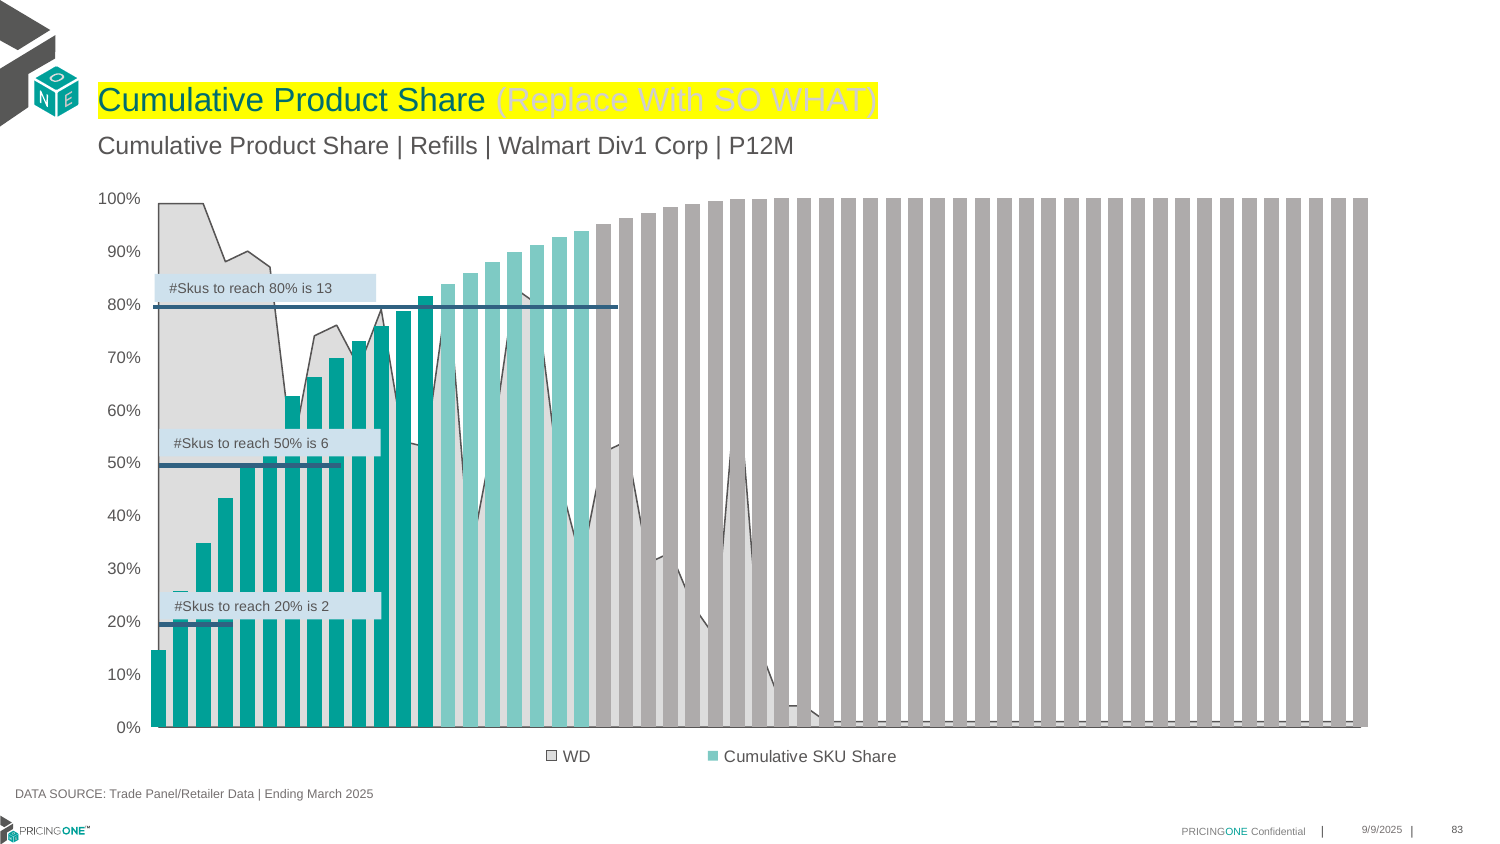

# Cumulative Product Share (Replace With SO WHAT)
Cumulative Product Share | Refills | Walmart Div1 Corp | P12M

### Chart

| Category | WD | Cumulative SKU Share |
|---|---|---|
| Gillette | 0.99 | 0.14603919761188924 |
| Harry's | 0.99 | 0.2578784253958902 |
| Gillette | 0.99 | 0.3475115333094966 |
| Gillette | 0.88 | 0.4324819808743656 |
| Harry's | 0.9 | 0.4996473188990268 |
| Gillette | 0.87 | 0.5632679485458587 |
| Gillette | 0.52 | 0.6263434211927804 |
| Harry's | 0.74 | 0.6621221606241272 |
| Gillette | 0.76 | 0.6975420023908033 |
| Gillette | 0.68 | 0.7296573247948633 |
| Schick | 0.79 | 0.7581855711576786 |
| Gillette | 0.54 | 0.7865114030388306 |
| Gillette | 0.53 | 0.8148257520953186 |
| Equate | 0.83 | 0.8373144286443418 |
| Gillette | 0.32 | 0.8584307096662815 |
| Gillette | 0.54 | 0.8790565552872271 |
| Dollar Shav | 0.83 | 0.8983358219386097 |
| Van Der Hag | 0.8 | 0.9123085981411287 |
| Dollar Shav | 0.47 | 0.9258646665961859 |
| Schick | 0.31 | 0.9388155505955033 |
| Gillette | 0.52 | 0.951675363916451 |
| Equate | 0.54 | 0.9628994686619857 |
| Gillette | 0.31 | 0.9730474347567681 |
| Gillette | 0.33 | 0.982945629617135 |
| Gillette | 0.23 | 0.9892318821814676 |
| Gillette | 0.17 | 0.9942853545282521 |
| Equate | 0.67 | 0.9982385346965428 |
| Gillette | 0.15 | 0.9994104955393187 |
| Schick | 0.04 | 0.9997449229086709 |
| Cremo | 0.04 | 0.9998401115655408 |
| Schick | 0.01 | 0.9998754311503694 |
| Dollar Shav | 0.01 | 0.9999079790188997 |
| Van Der Hag | 0.01 | 0.9999269058816218 |
| Dollar Shav | 0.01 | 0.9999402893117474 |
| Gillette | 0.01 | 0.9999510594093632 |
| Gillette | 0.01 | 0.9999615919312964 |
| Dollar Shav | 0.01 | 0.9999703030396622 |
| Gillette | 0.01 | 0.9999755297046816 |
| Equate | 0.01 | 0.9999799644507588 |
| Gillette | 0.01 | 0.999982736167057 |
| Schick | 0.01 | 0.9999853494995667 |
| Equate | 0.01 | 0.9999873292969226 |
| Gillette | 0.01 | 0.9999890715185957 |
| Gillette | 0.01 | 0.9999906553564805 |
| Schick | 0.01 | 0.9999921600024709 |
| Gillette | 0.01 | 0.9999933478808845 |
| Gillette | 0.01 | 0.999994535759298 |
| Equate | 0.01 | 0.9999957236377115 |
| Schick | 0.01 | 0.9999967531323365 |
| All Others | 0.01 | 0.9999977826269615 |
| Schick | 0.01 | 0.9999984953540096 |
| Gillette | 0.01 | 0.9999990496972693 |
| Gillette | 0.01 | 0.9999996040405289 |
| Gillette | 0.01 | 0.9999998416162116 |
| Schick | 0.01 | 1.0 |
#Skus to reach 80% is 13
#Skus to reach 50% is 6
#Skus to reach 20% is 2
DATA SOURCE: Trade Panel/Retailer Data | Ending March 2025

9/9/2025
83